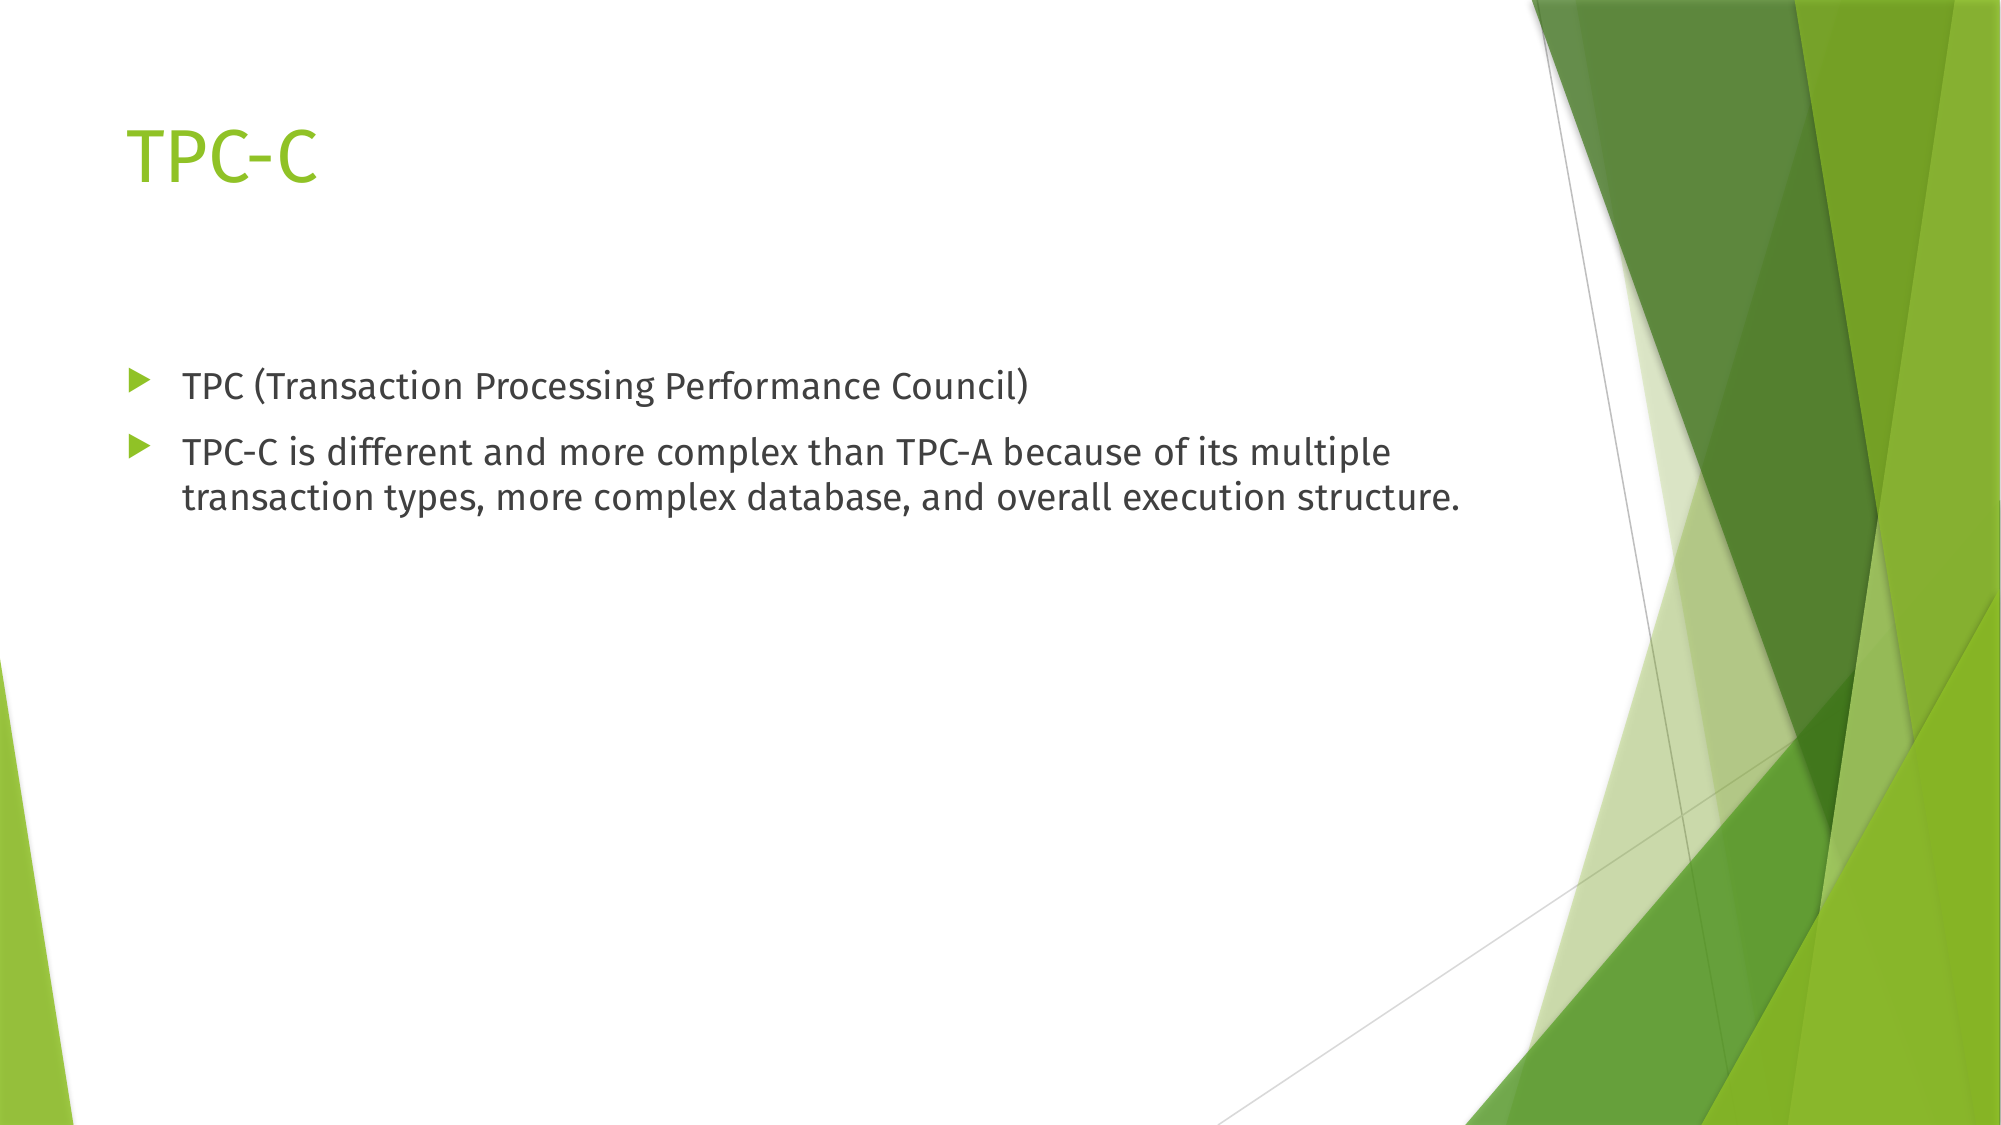

# TPC-C
TPC (Transaction Processing Performance Council)
TPC-C is different and more complex than TPC-A because of its multiple transaction types, more complex database, and overall execution structure.